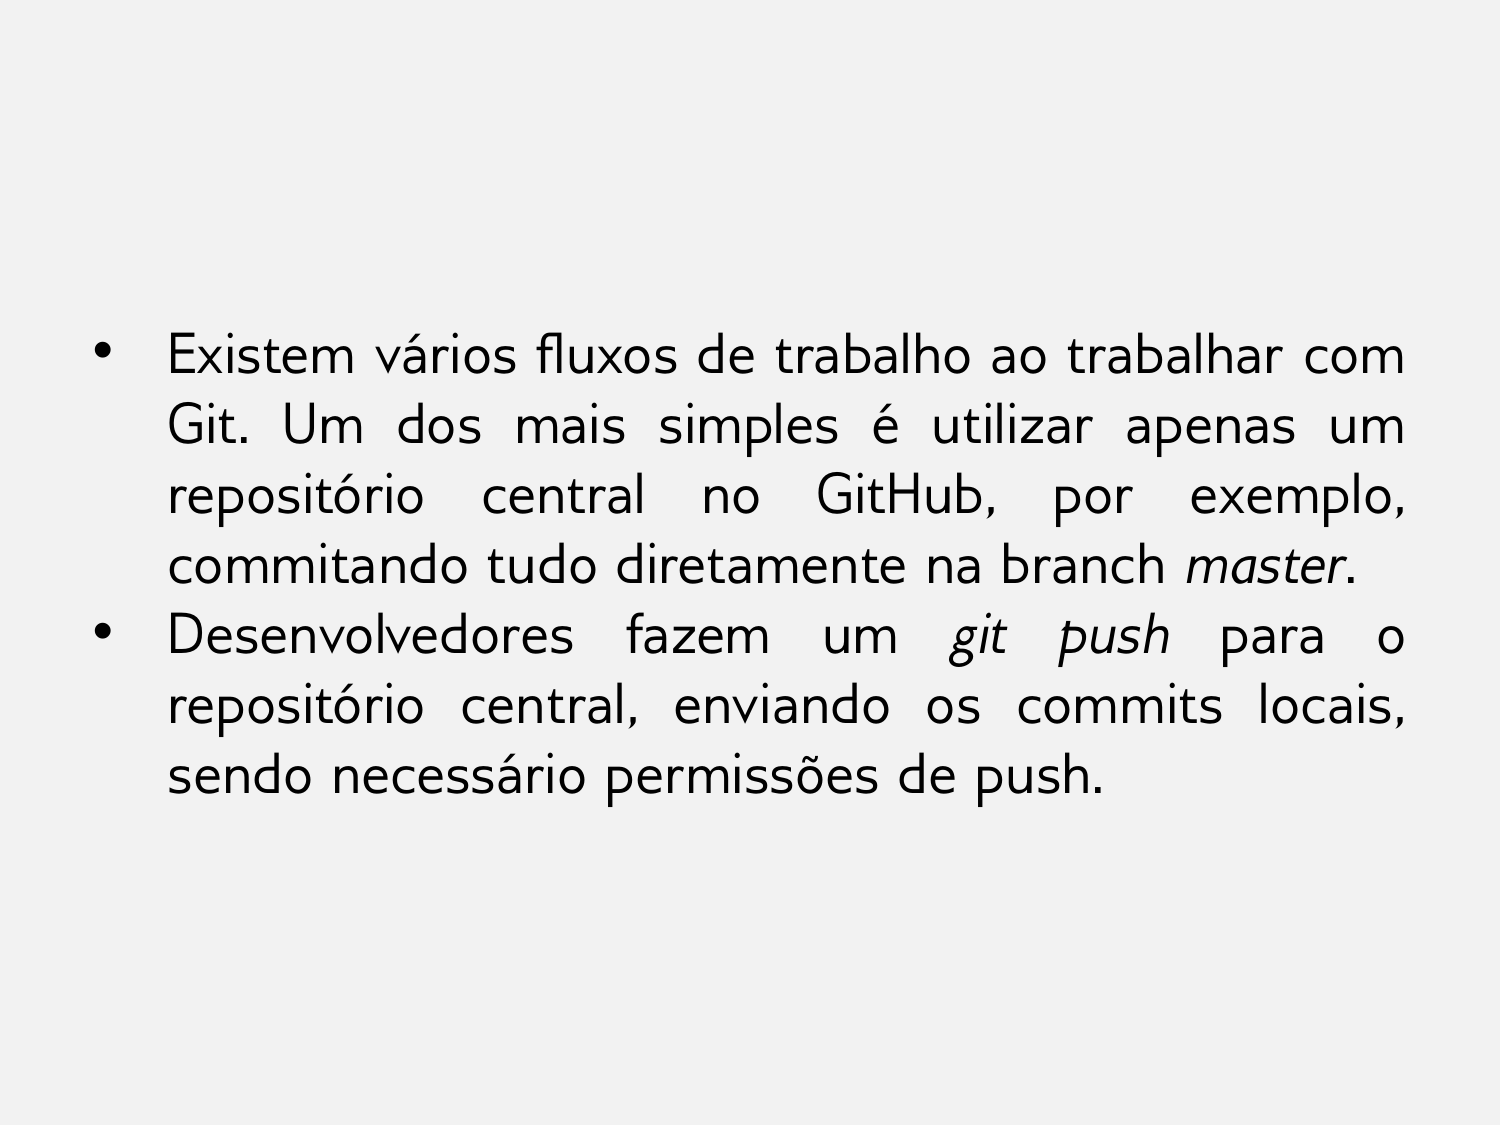

Existem vários fluxos de trabalho ao trabalhar com Git. Um dos mais simples é utilizar apenas um repositório central no GitHub, por exemplo, commitando tudo diretamente na branch master.
Desenvolvedores fazem um git push para o repositório central, enviando os commits locais, sendo necessário permissões de push.